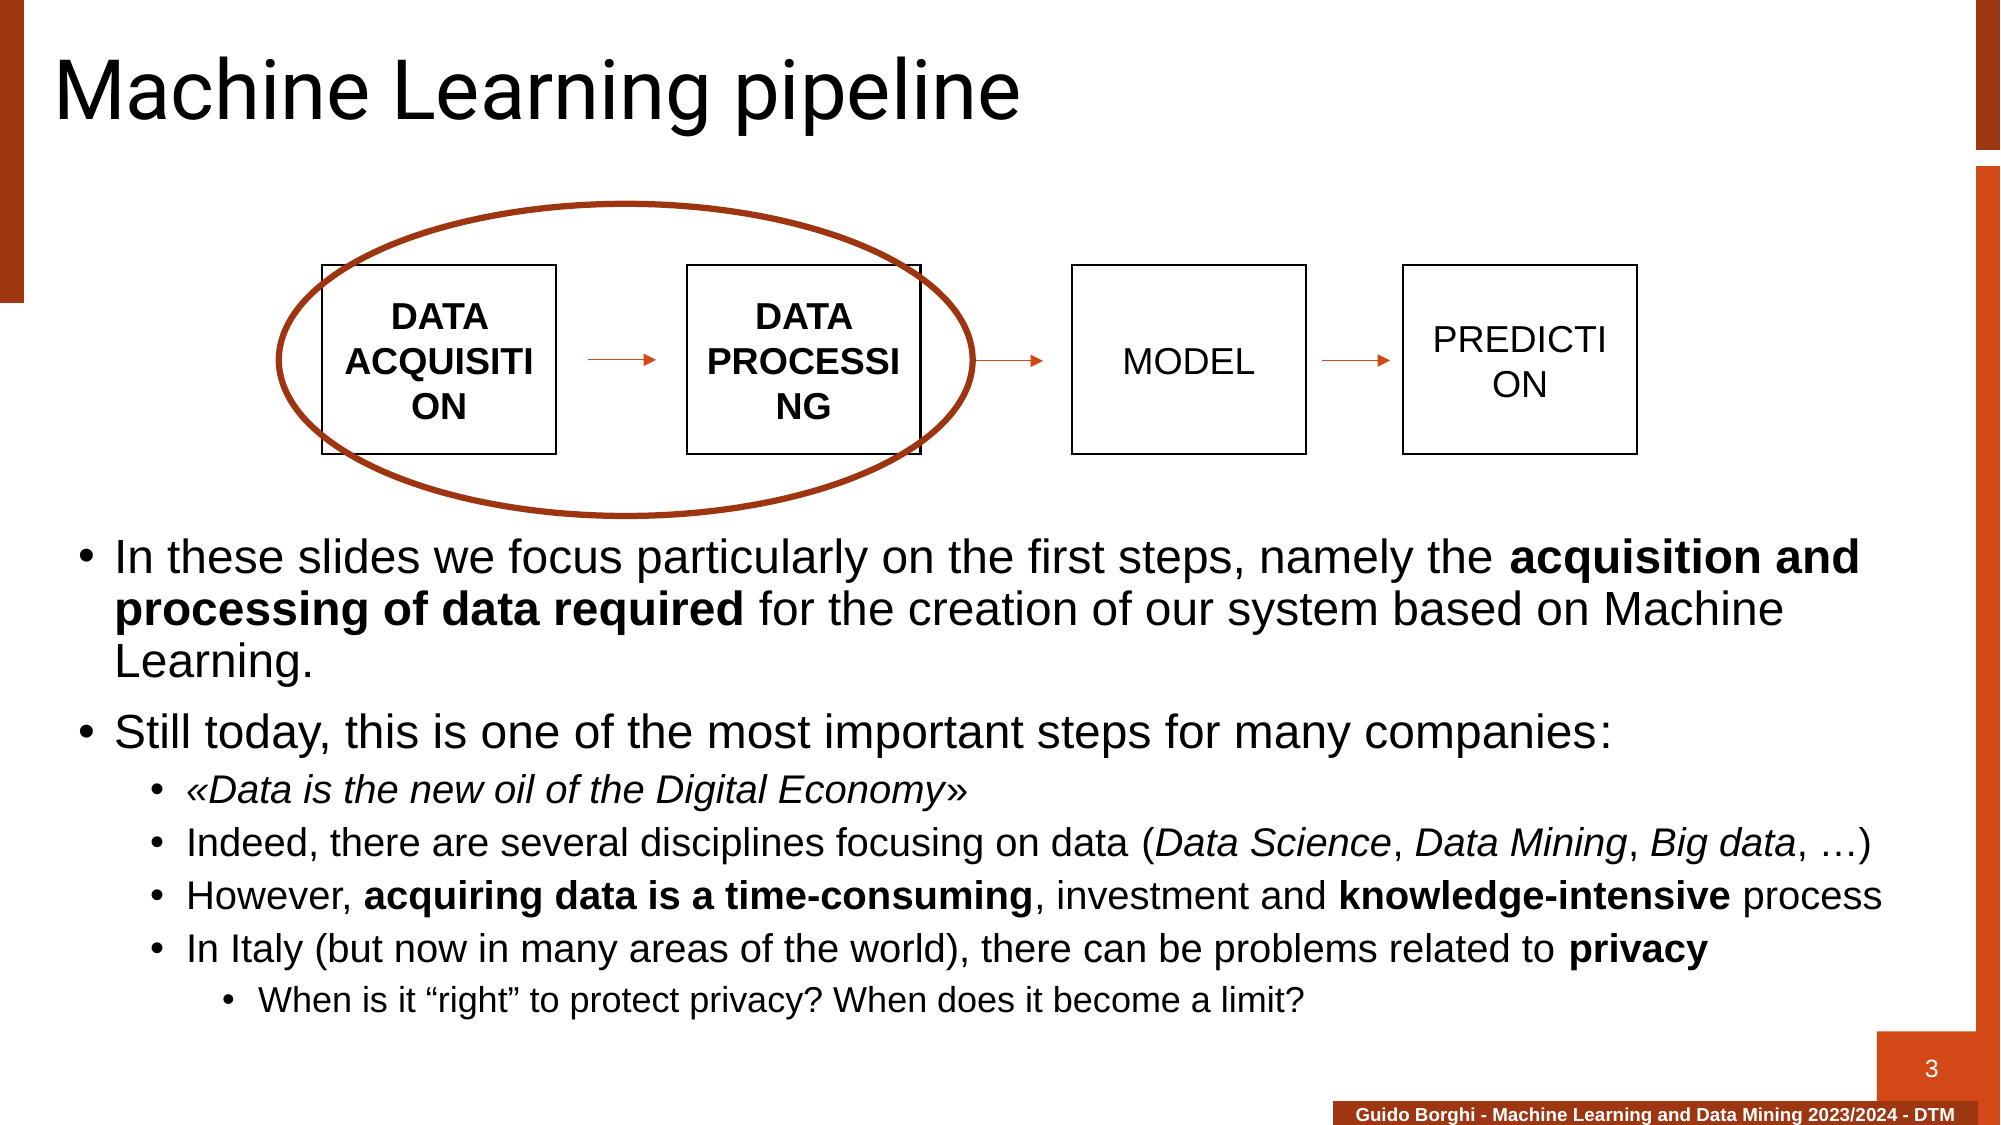

# Machine Learning pipeline

In these slides we focus particularly on the first steps, namely the acquisition and processing of data required for the creation of our system based on Machine Learning.
Still today, this is one of the most important steps for many companies:
«Data is the new oil of the Digital Economy»
Indeed, there are several disciplines focusing on data (Data Science, Data Mining, Big data, …)
However, acquiring data is a time-consuming, investment and knowledge-intensive process
In Italy (but now in many areas of the world), there can be problems related to privacy
When is it “right” to protect privacy? When does it become a limit?

DATA ACQUISITION
DATA PROCESSING
MODEL
PREDICTION

3